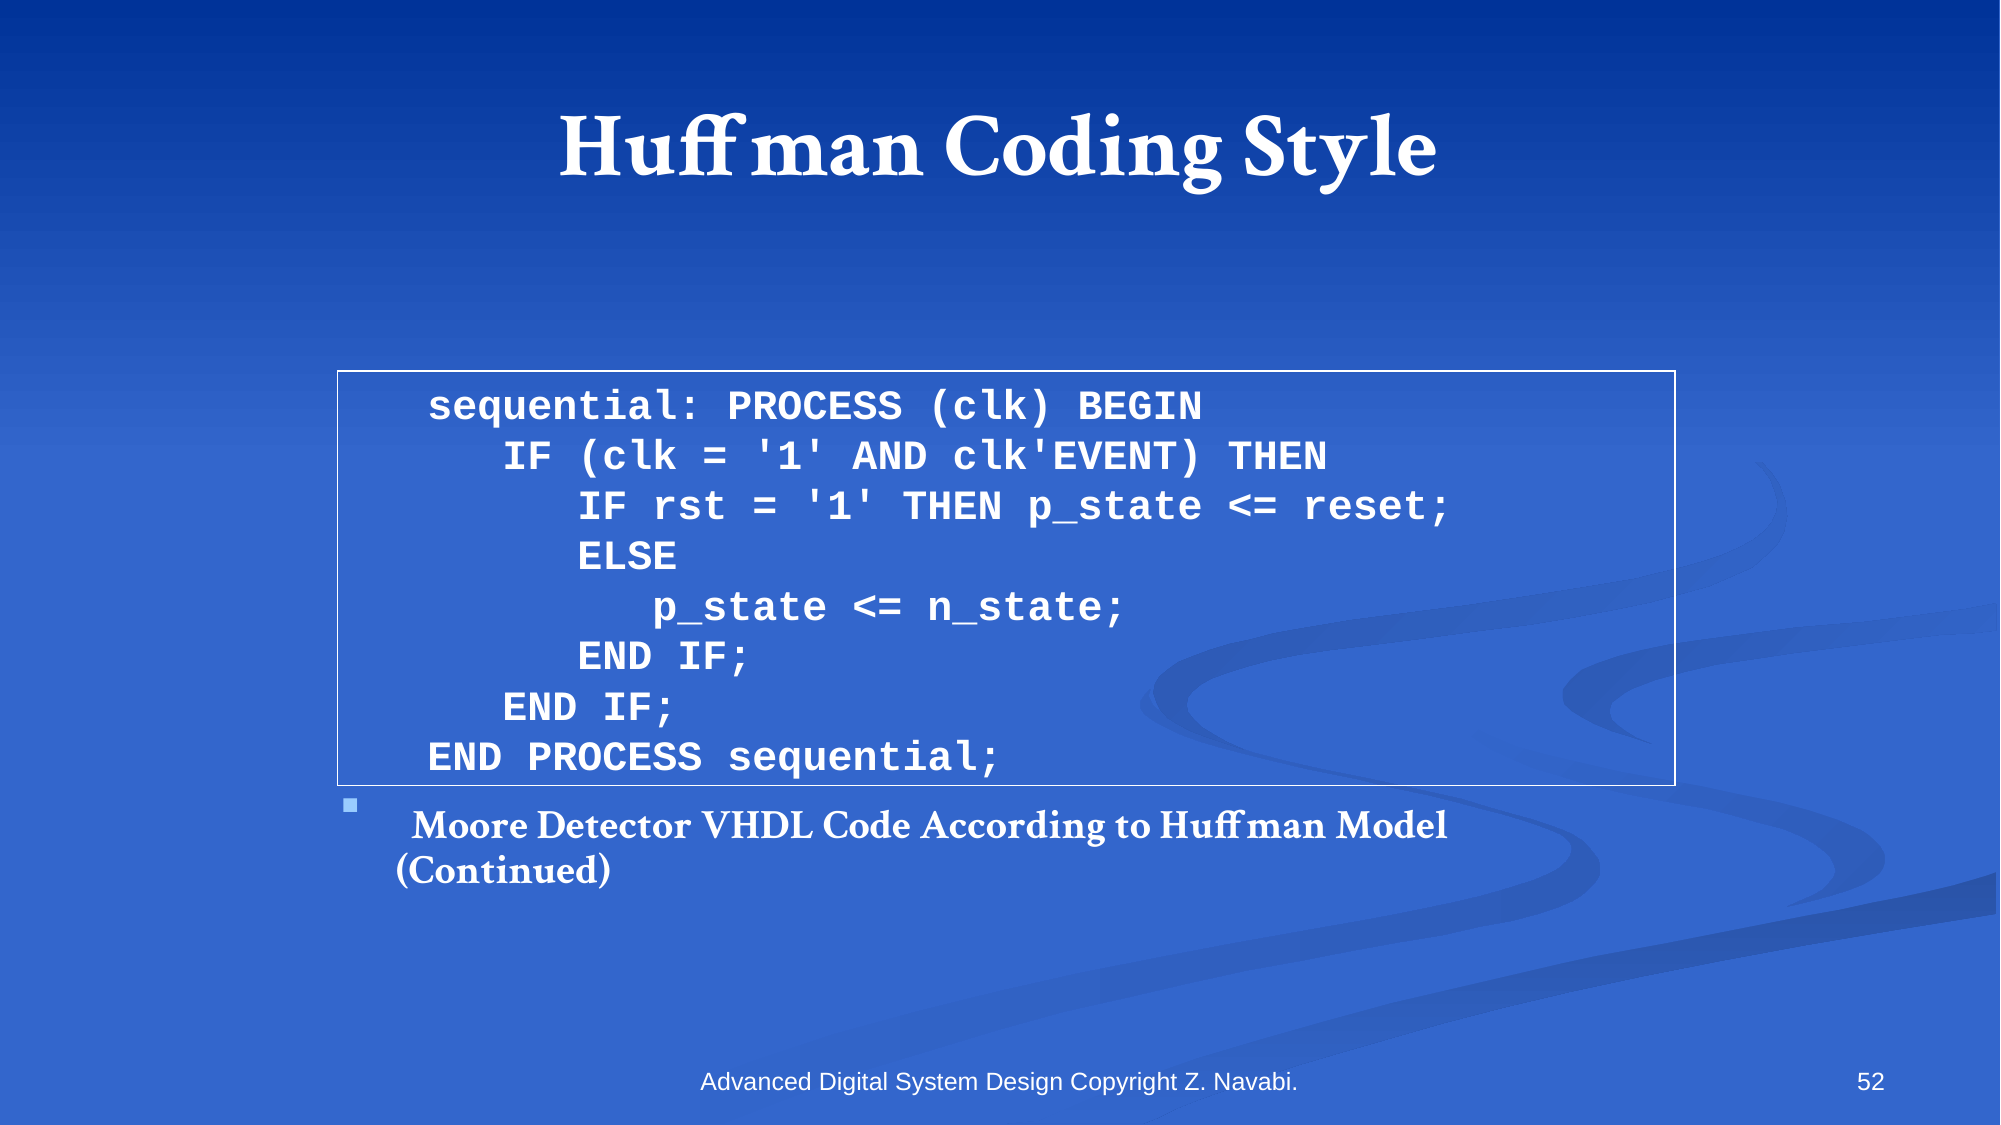

# Huffman Coding Style
   sequential: PROCESS (clk) BEGIN
	IF (clk = '1' AND clk'EVENT) THEN
         IF rst = '1' THEN p_state <= reset;
         ELSE
            p_state <= n_state;
         END IF;
      END IF;
   END PROCESS sequential;
 Moore Detector VHDL Code According to Huffman Model (Continued)
Advanced Digital System Design Copyright Z. Navabi.
52